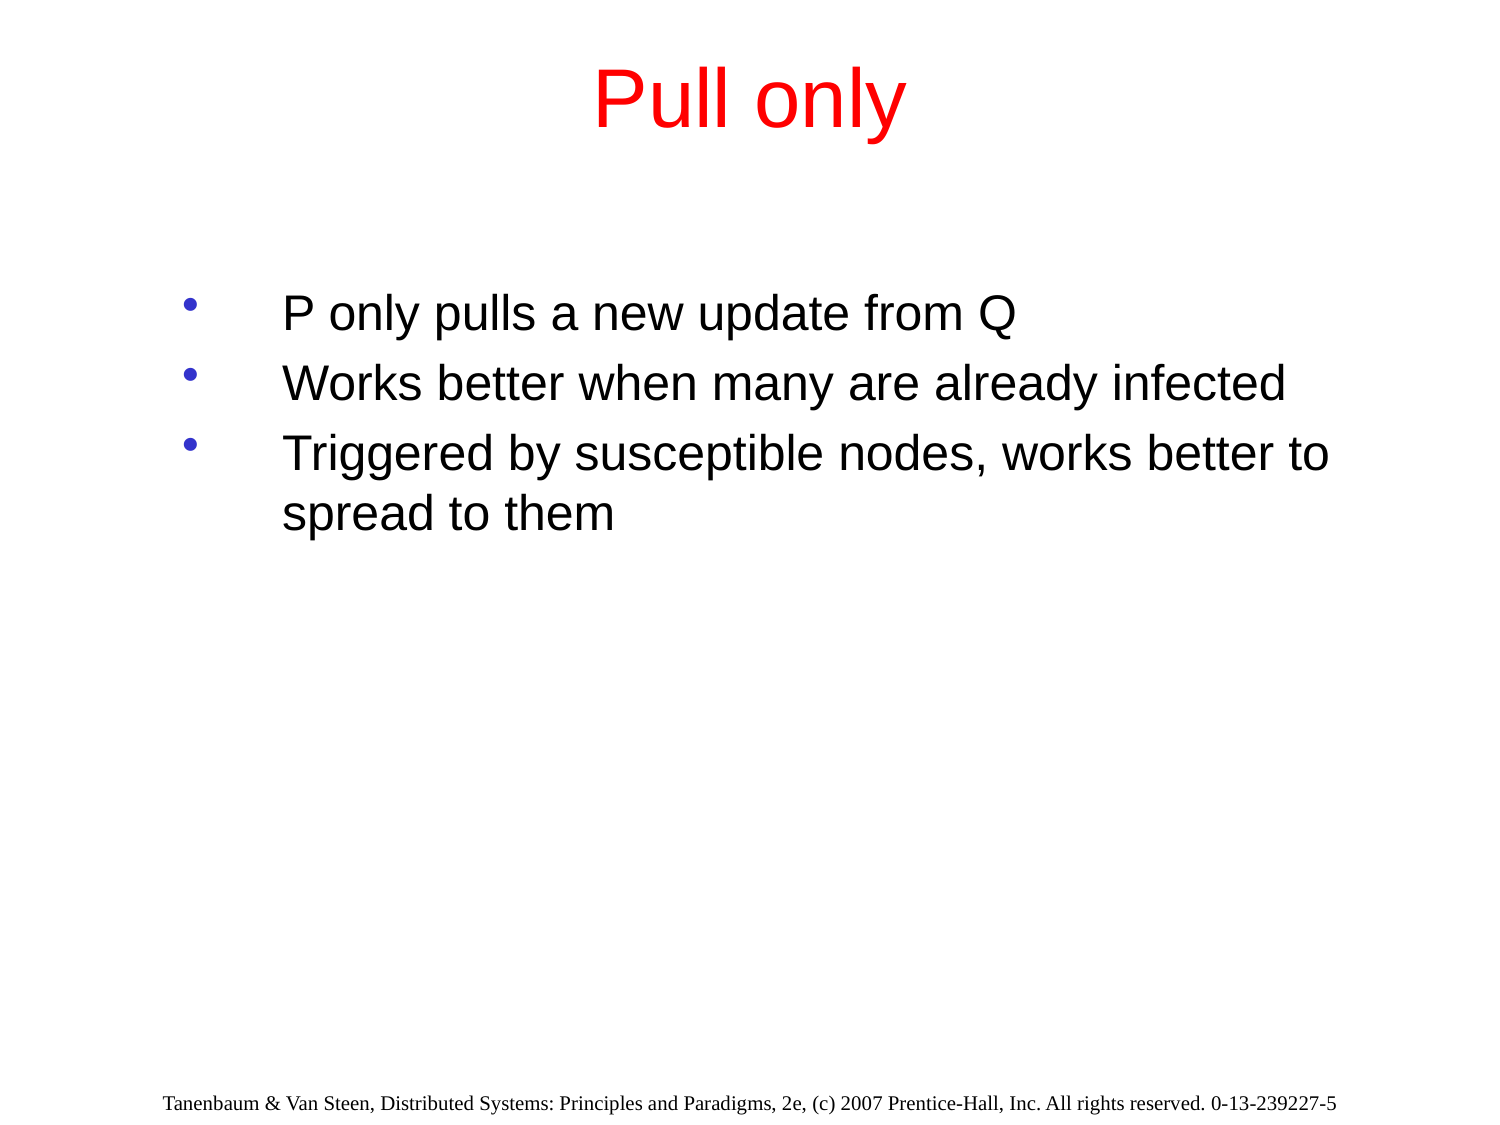

# Pull only
P only pulls a new update from Q
Works better when many are already infected
Triggered by susceptible nodes, works better to spread to them

Tanenbaum & Van Steen, Distributed Systems: Principles and Paradigms, 2e, (c) 2007 Prentice-Hall, Inc. All rights reserved. 0-13-239227-5